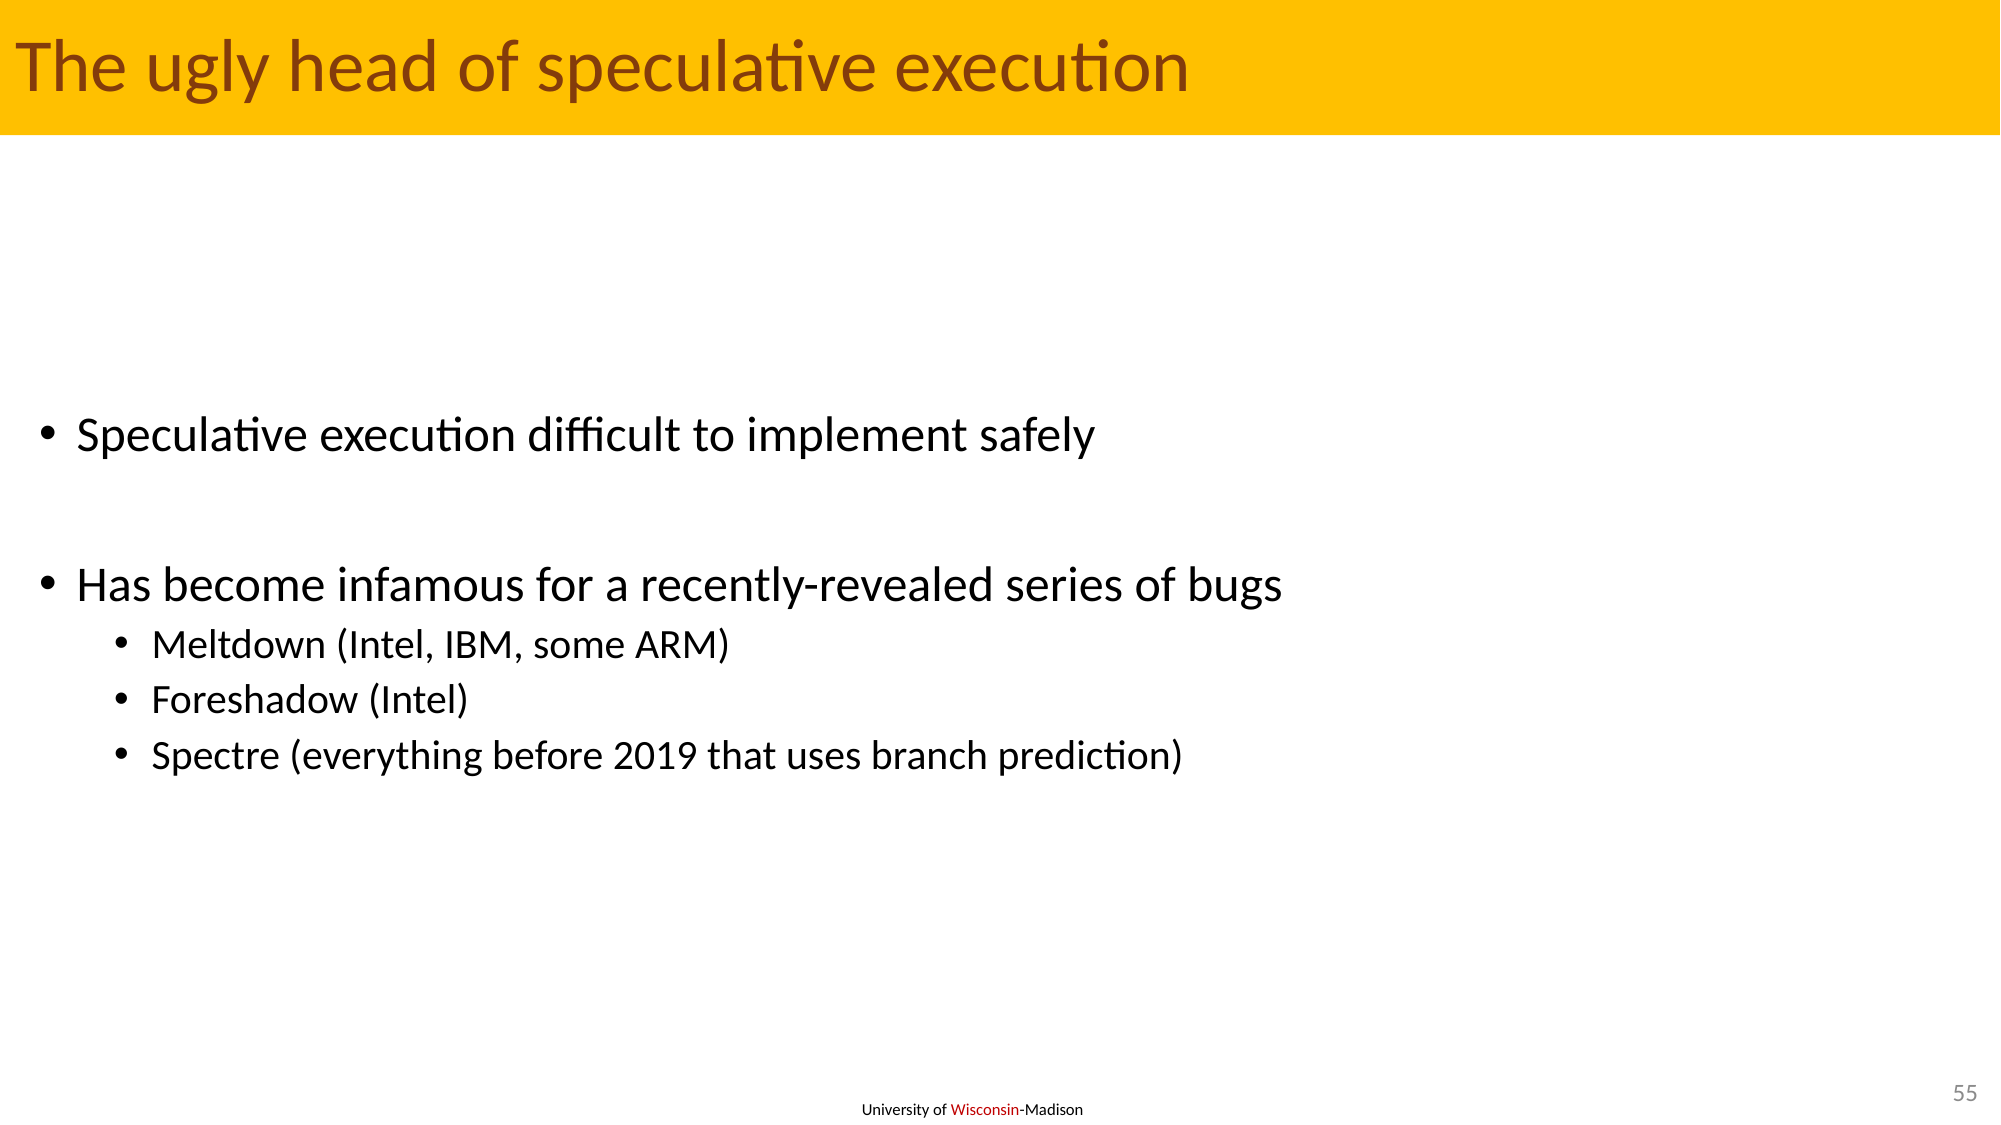

# The ugly head of speculative execution

Speculative execution difficult to implement safely

Has become infamous for a recently-revealed series of bugs
Meltdown (Intel, IBM, some ARM)
Foreshadow (Intel)
Spectre (everything before 2019 that uses branch prediction)
55